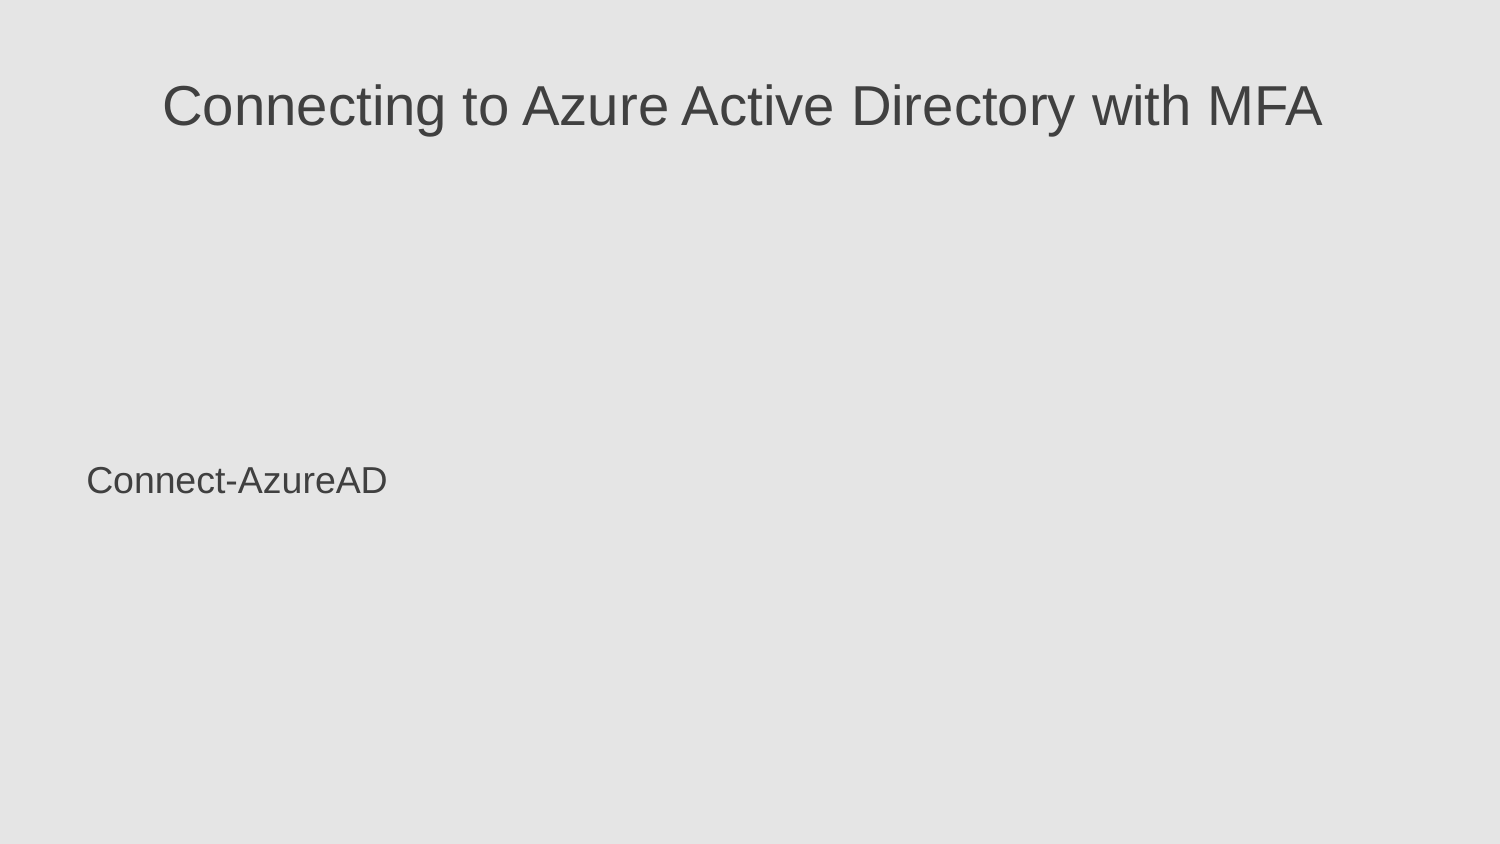

# Connecting to Azure Active Directory with MFA
Connect-AzureAD